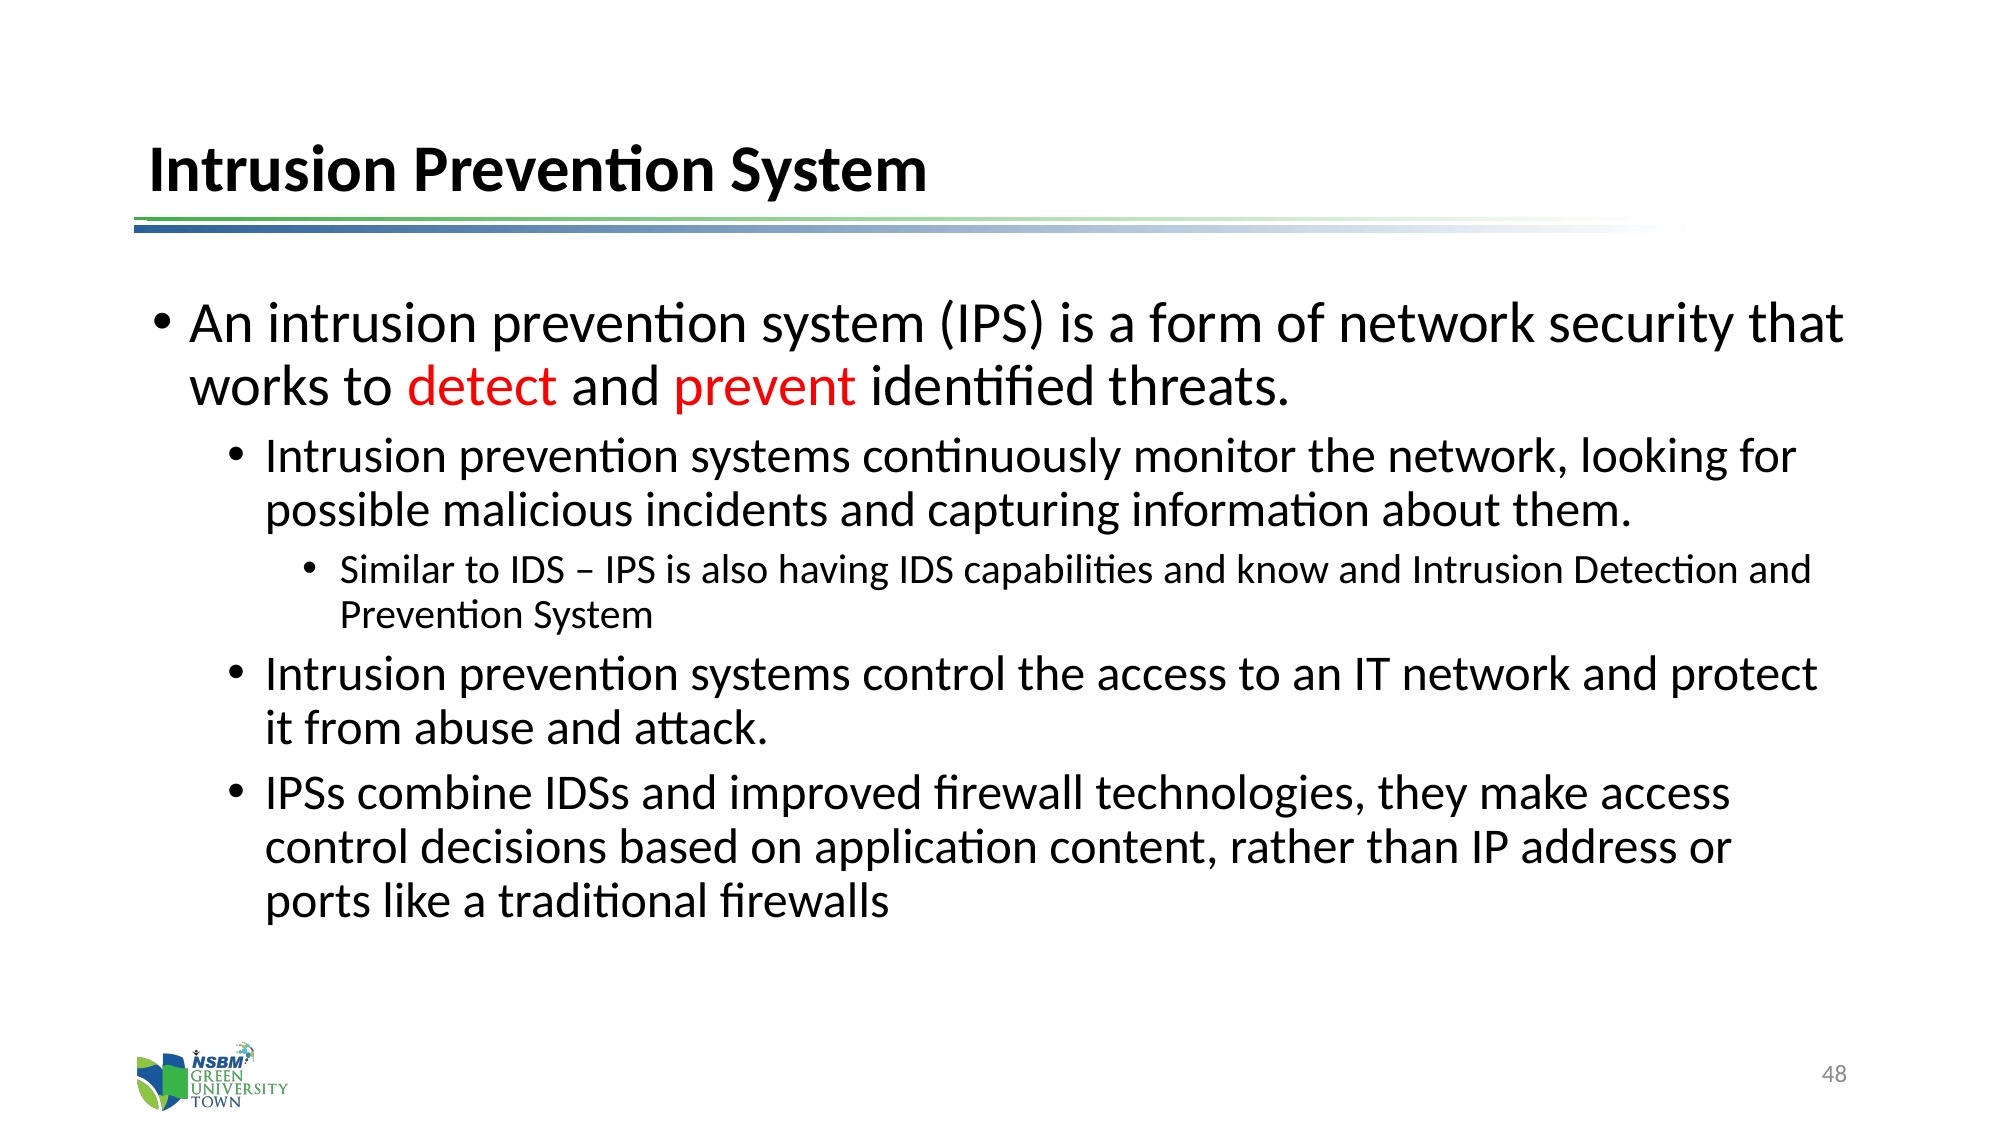

# Intrusion Prevention System
An intrusion prevention system (IPS) is a form of network security that works to detect and prevent identified threats.
Intrusion prevention systems continuously monitor the network, looking for possible malicious incidents and capturing information about them.
Similar to IDS – IPS is also having IDS capabilities and know and Intrusion Detection and Prevention System
Intrusion prevention systems control the access to an IT network and protect it from abuse and attack.
IPSs combine IDSs and improved firewall technologies, they make access control decisions based on application content, rather than IP address or ports like a traditional firewalls
48